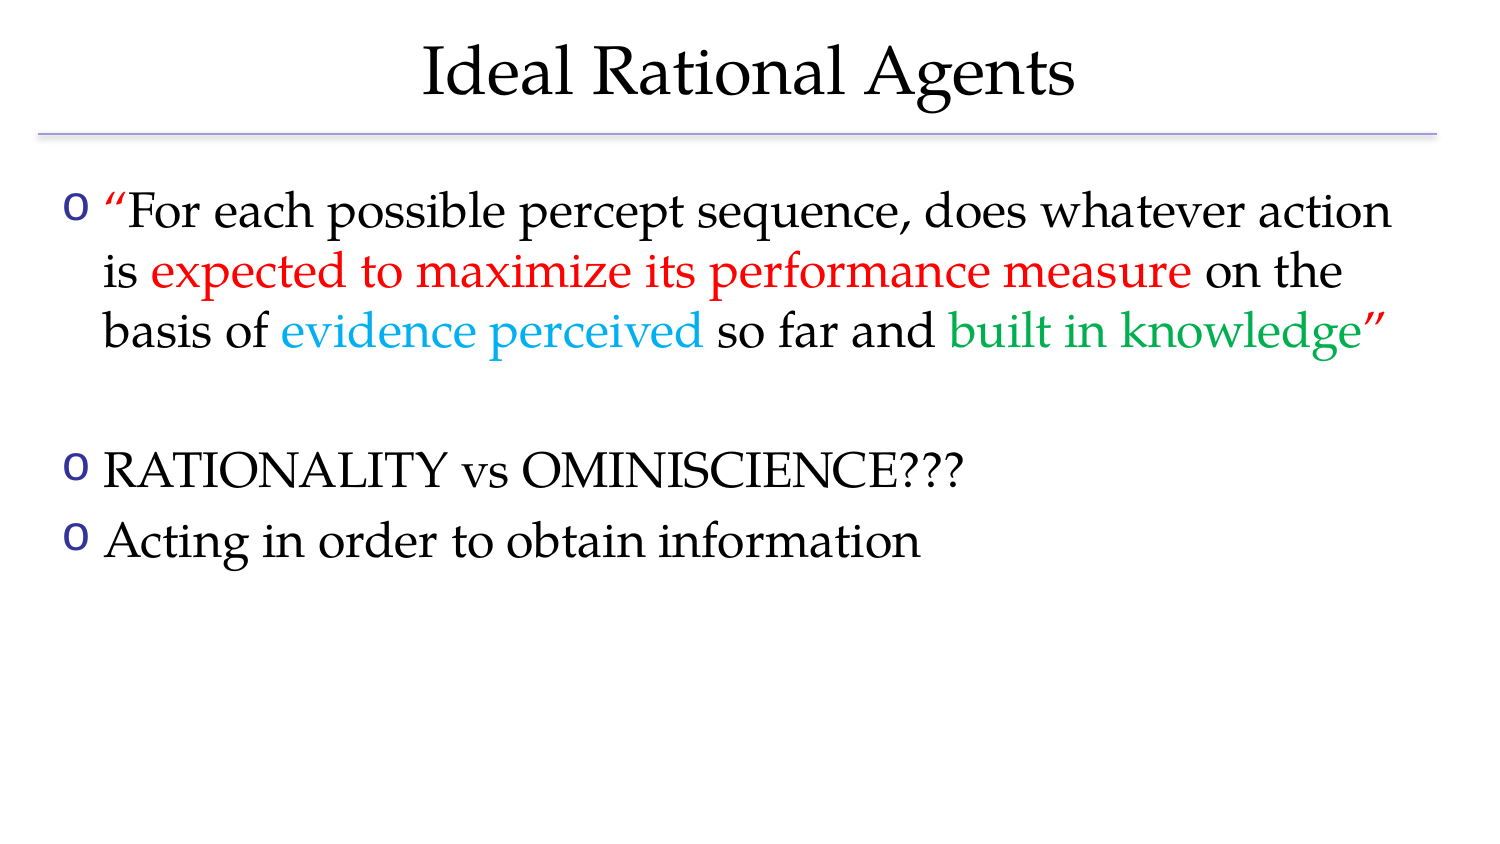

# Ideal Rational Agents
“For each possible percept sequence, does whatever action is expected to maximize its performance measure on the basis of evidence perceived so far and built in knowledge”

RATIONALITY vs OMINISCIENCE???
Acting in order to obtain information